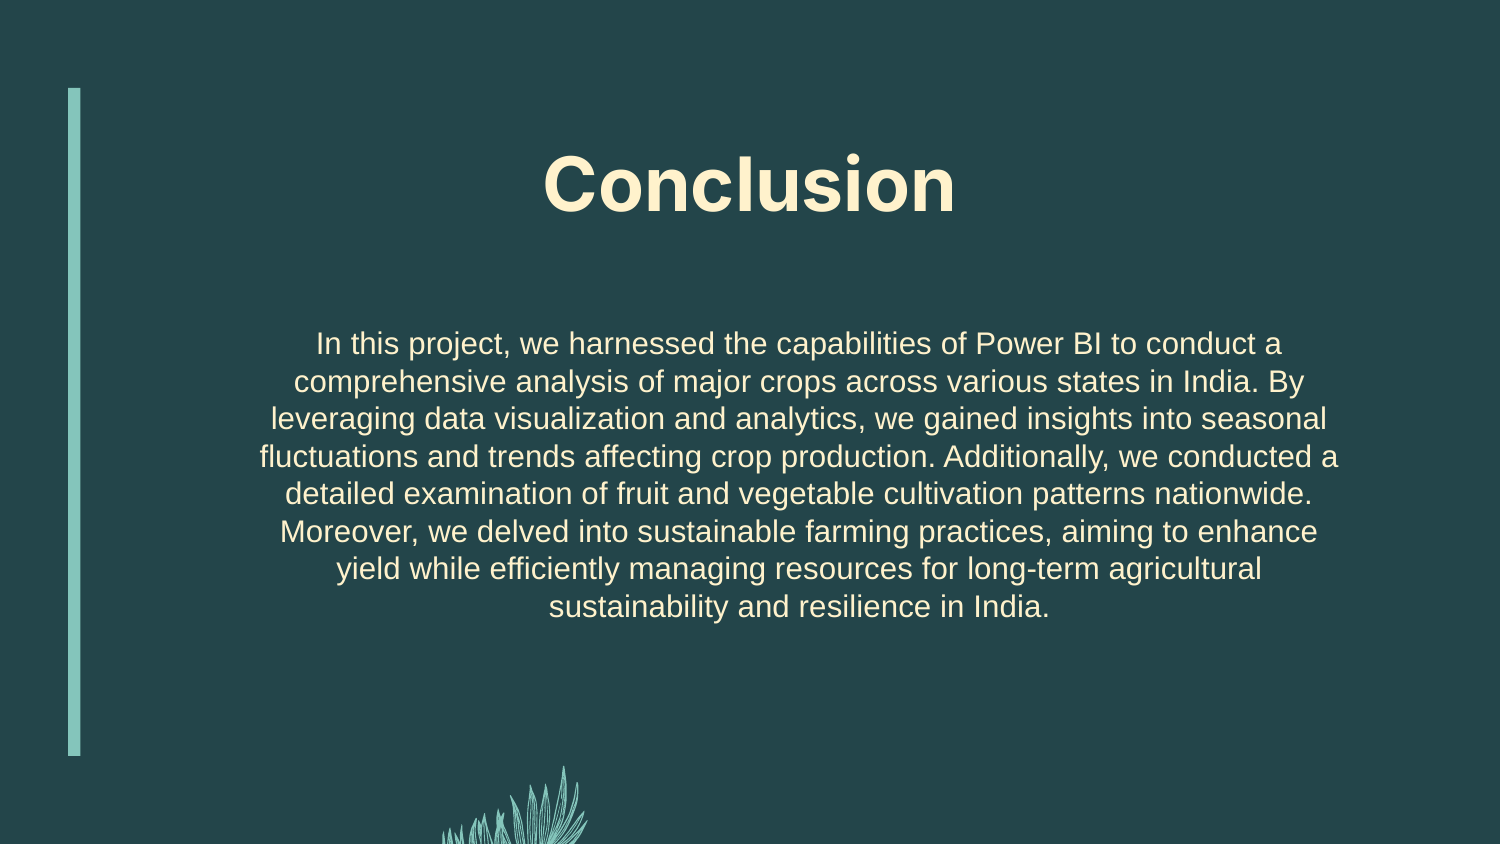

# Conclusion
In this project, we harnessed the capabilities of Power BI to conduct a comprehensive analysis of major crops across various states in India. By leveraging data visualization and analytics, we gained insights into seasonal fluctuations and trends affecting crop production. Additionally, we conducted a detailed examination of fruit and vegetable cultivation patterns nationwide. Moreover, we delved into sustainable farming practices, aiming to enhance yield while efficiently managing resources for long-term agricultural sustainability and resilience in India.